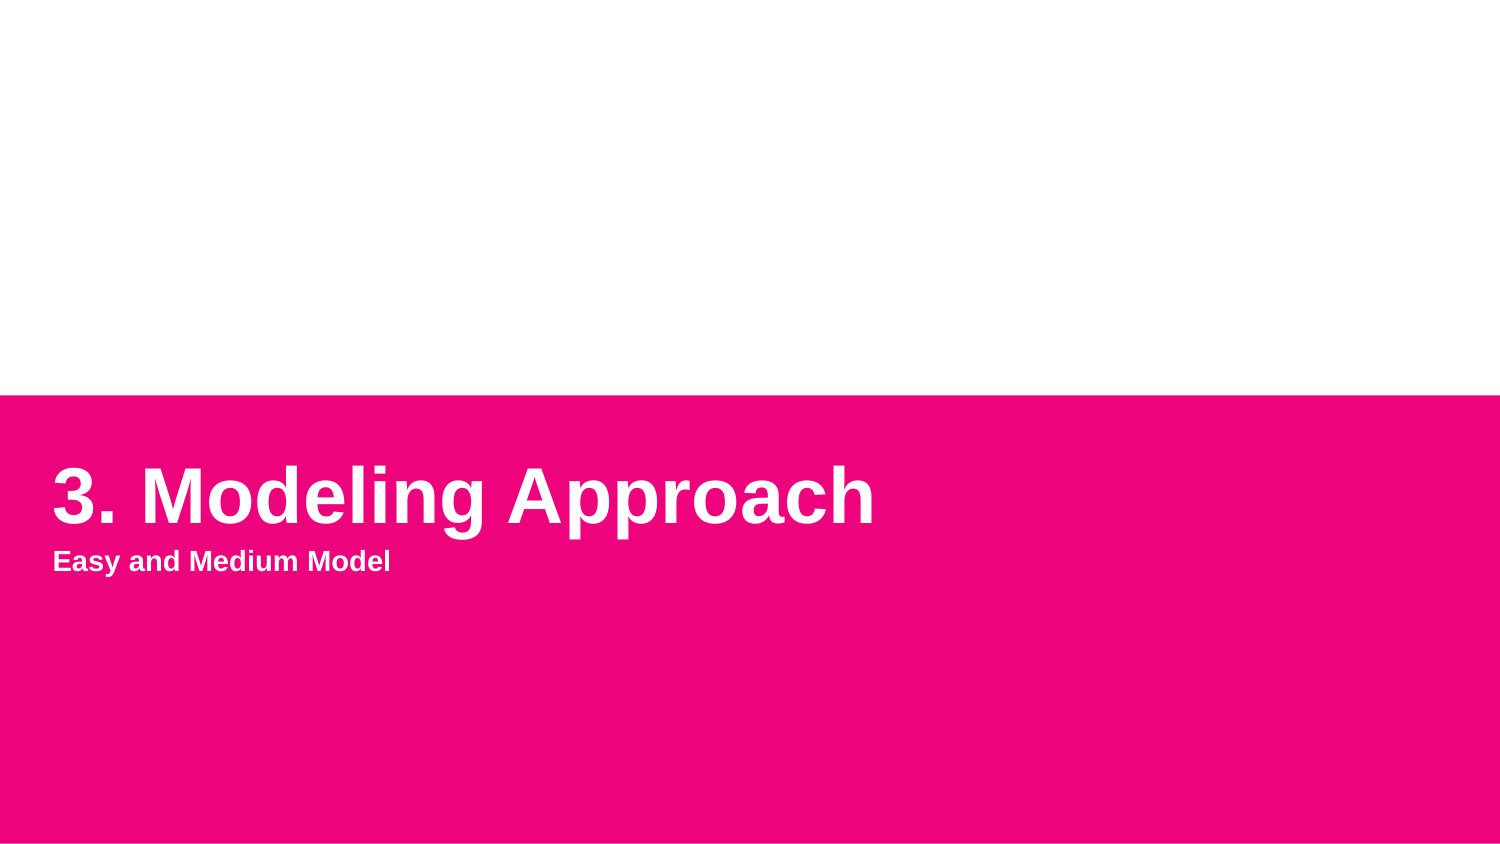

# 3. Modeling Approach
Easy and Medium Model